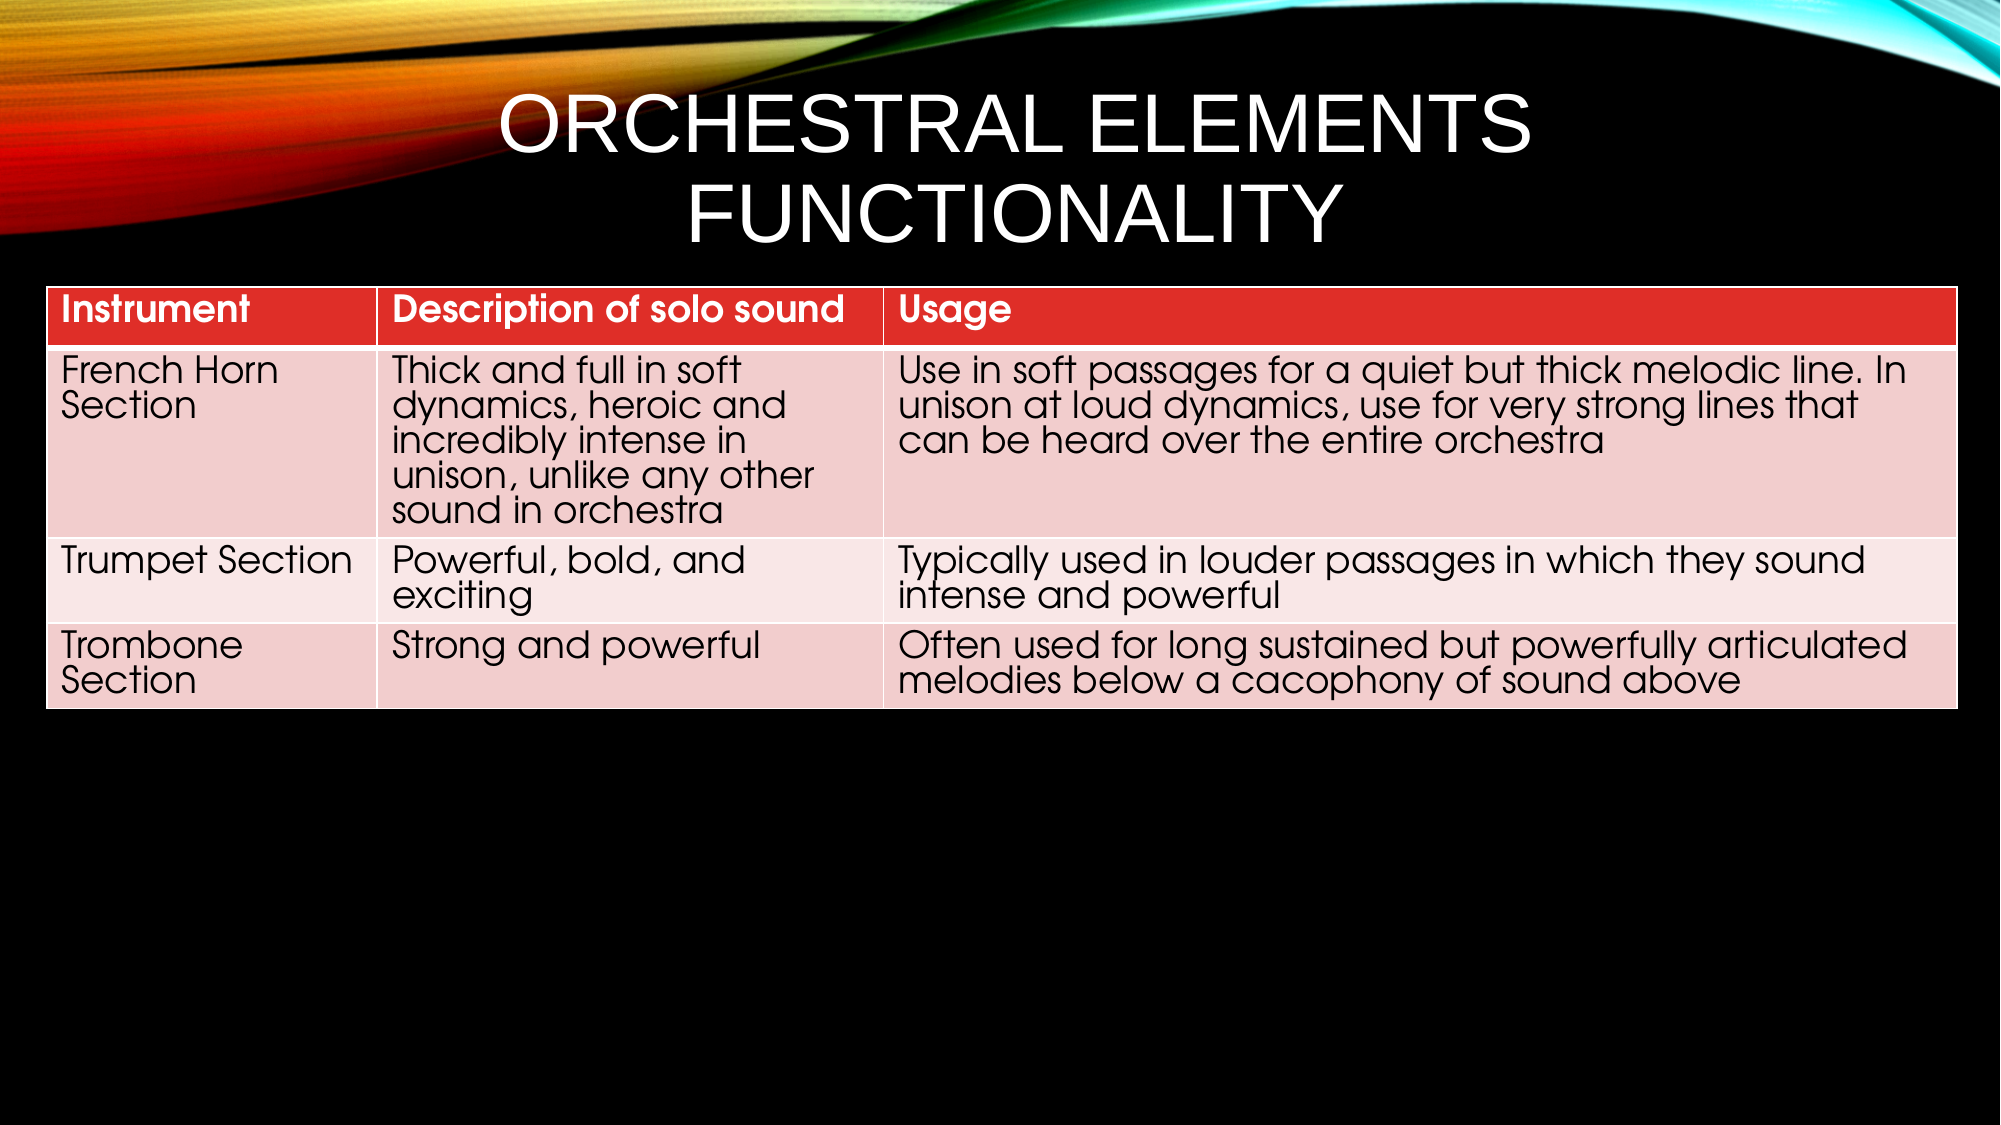

# Orchestral Elements functionality
| Instrument | Description of solo sound | Usage |
| --- | --- | --- |
| French Horn Section | Thick and full in soft dynamics, heroic and incredibly intense in unison, unlike any other sound in orchestra | Use in soft passages for a quiet but thick melodic line. In unison at loud dynamics, use for very strong lines that can be heard over the entire orchestra |
| Trumpet Section | Powerful, bold, and exciting | Typically used in louder passages in which they sound intense and powerful |
| Trombone Section | Strong and powerful | Often used for long sustained but powerfully articulated melodies below a cacophony of sound above |